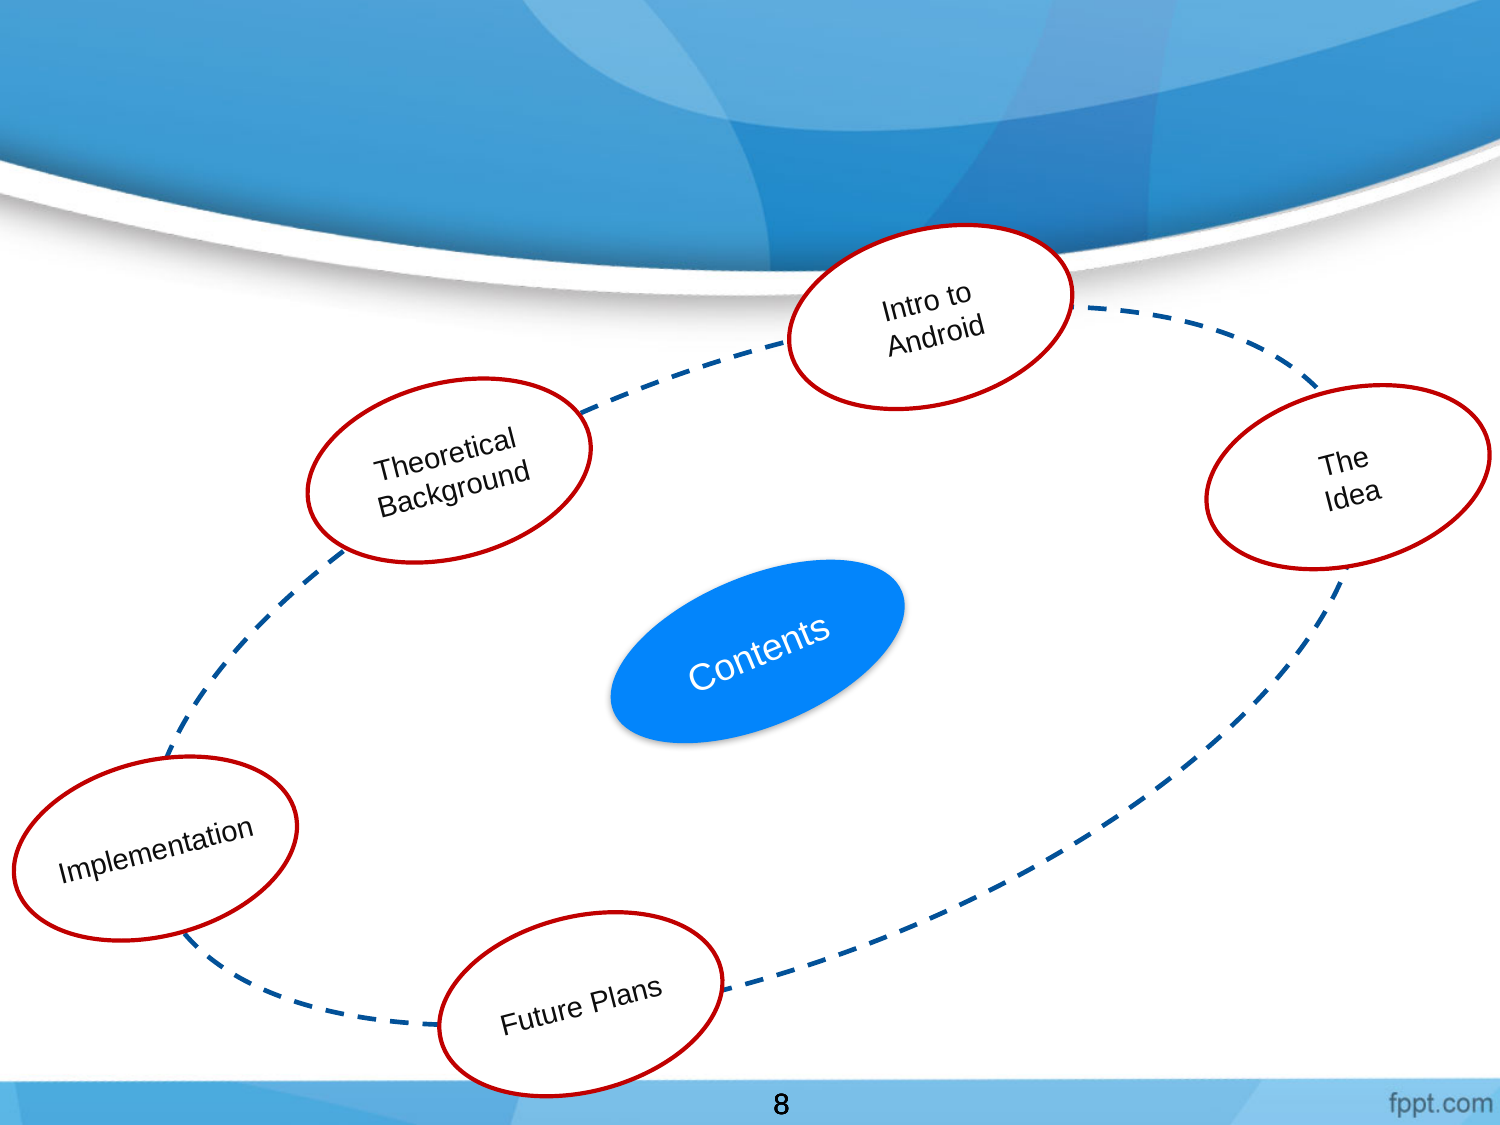

Intro to Android

Theoretical
Background
The
Idea
Contents
Implementation
Future Plans
8
8
8
8